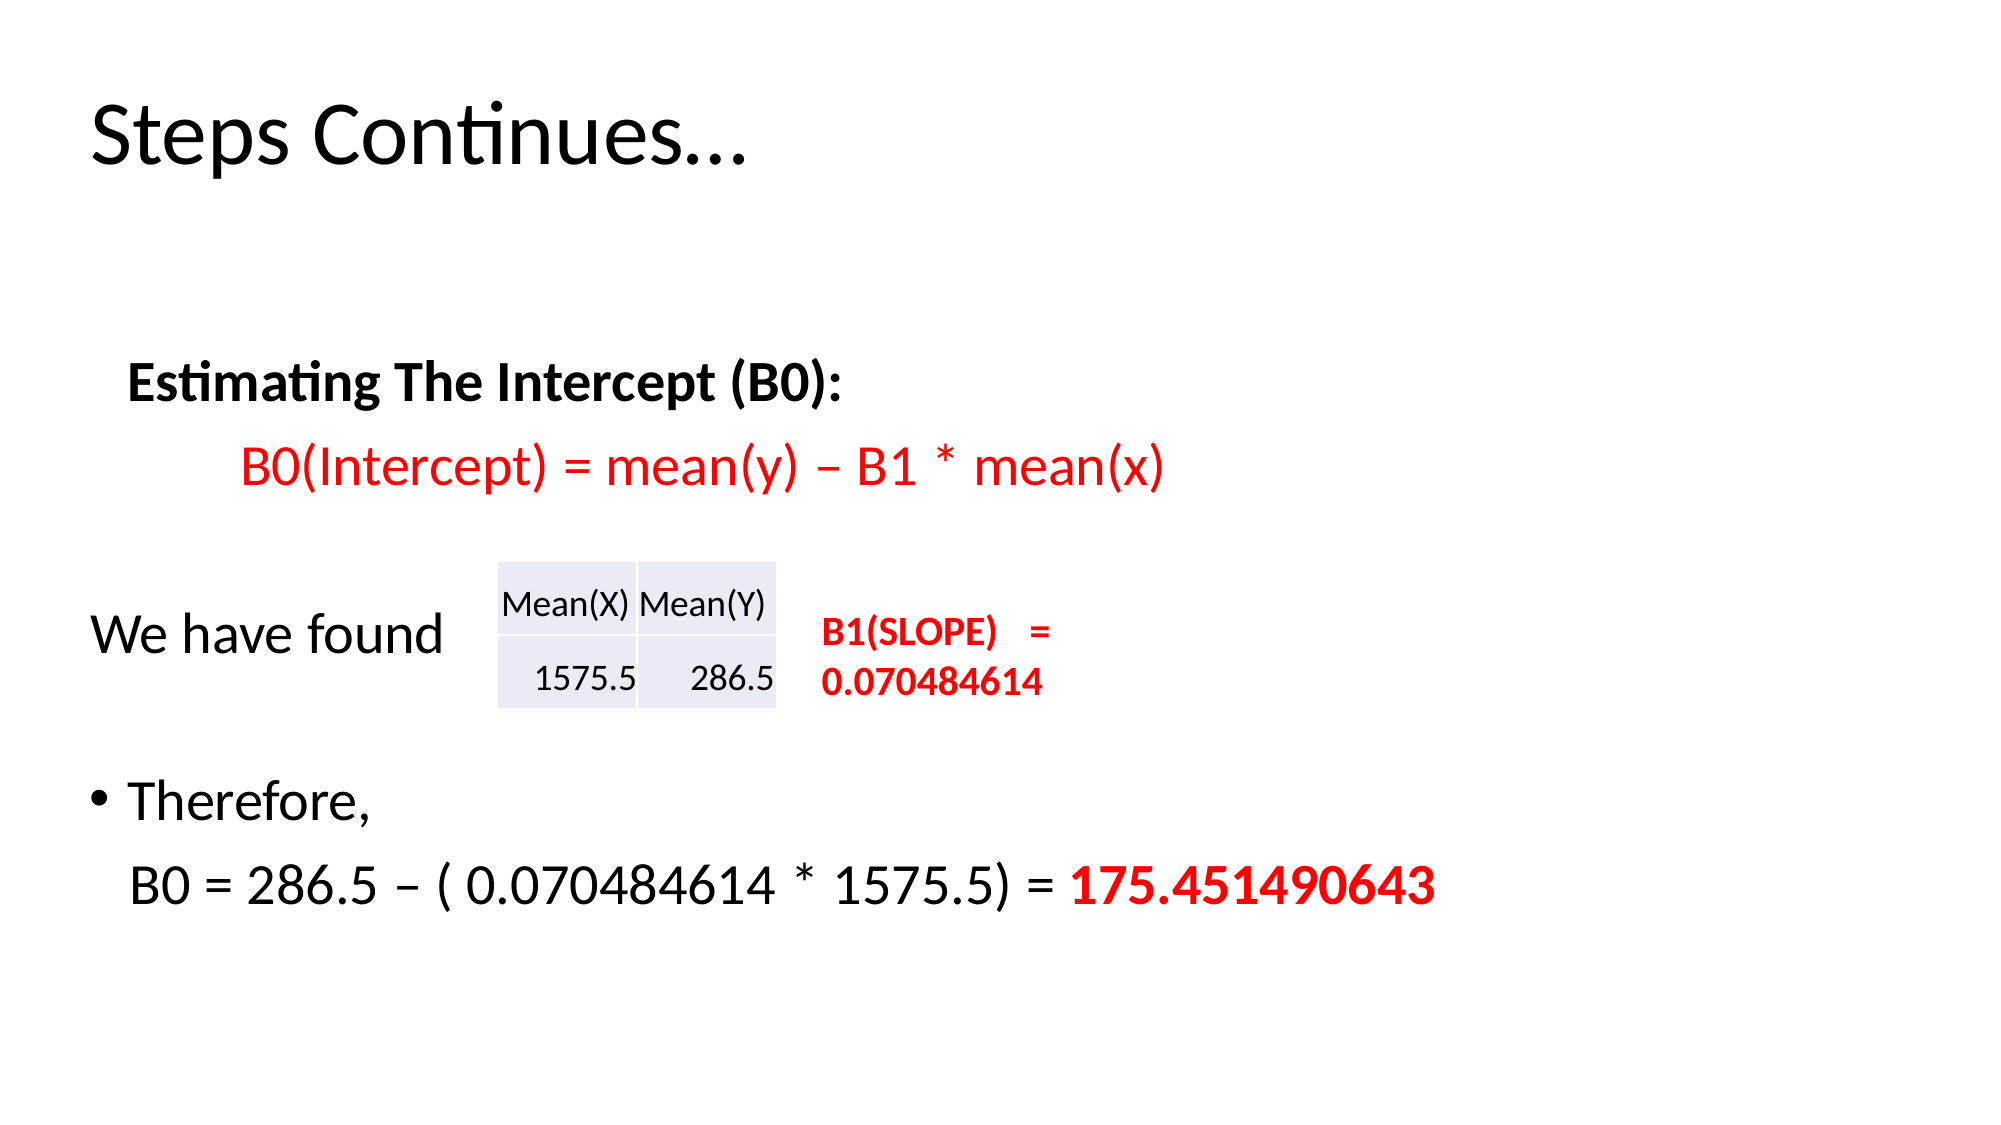

# Steps Continues…
Estimating The Intercept (B0):
B0(Intercept) = mean(y) – B1 * mean(x)
| Mean(X) | Mean(Y) |
| --- | --- |
| 1575.5 | 286.5 |
We have found
B1(SLOPE)	=	0.070484614
Therefore,
B0 = 286.5 – ( 0.070484614 * 1575.5) = 175.451490643